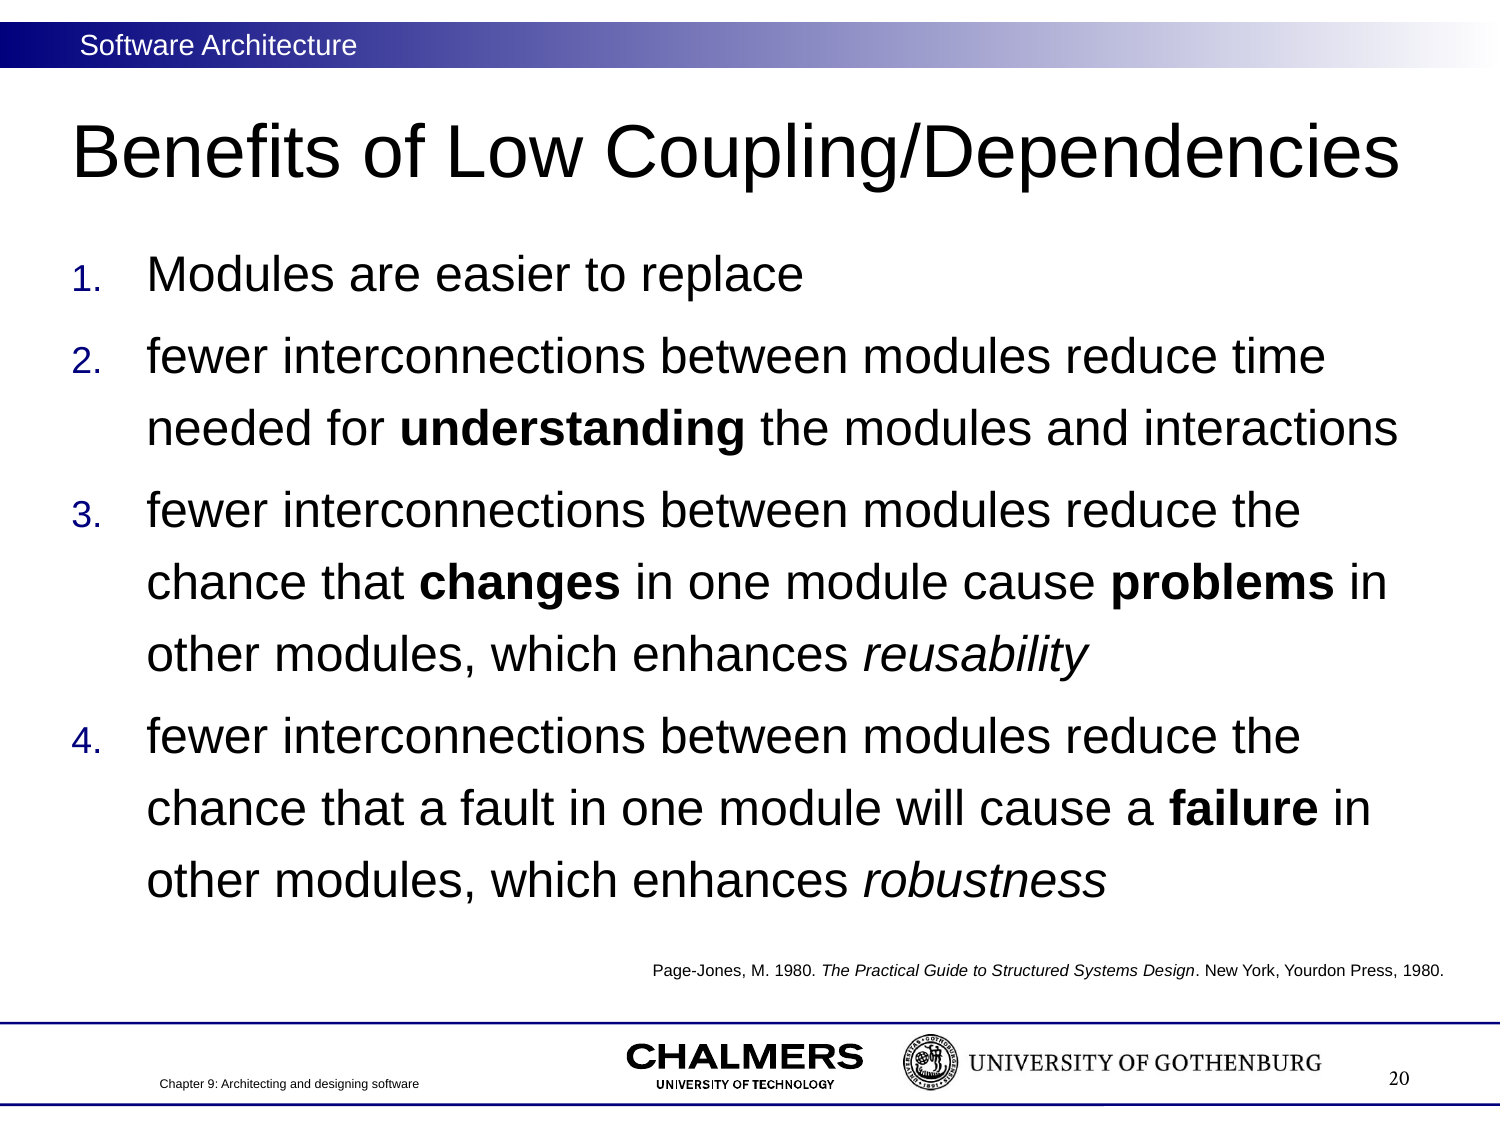

# Benefits of Low Coupling/Dependencies
Modules are easier to replace
fewer interconnections between modules reduce time needed for understanding the modules and interactions
fewer interconnections between modules reduce the chance that changes in one module cause problems in other modules, which enhances reusability
fewer interconnections between modules reduce the chance that a fault in one module will cause a failure in other modules, which enhances robustness
Page-Jones, M. 1980. The Practical Guide to Structured Systems Design. New York, Yourdon Press, 1980.
20
Chapter 9: Architecting and designing software